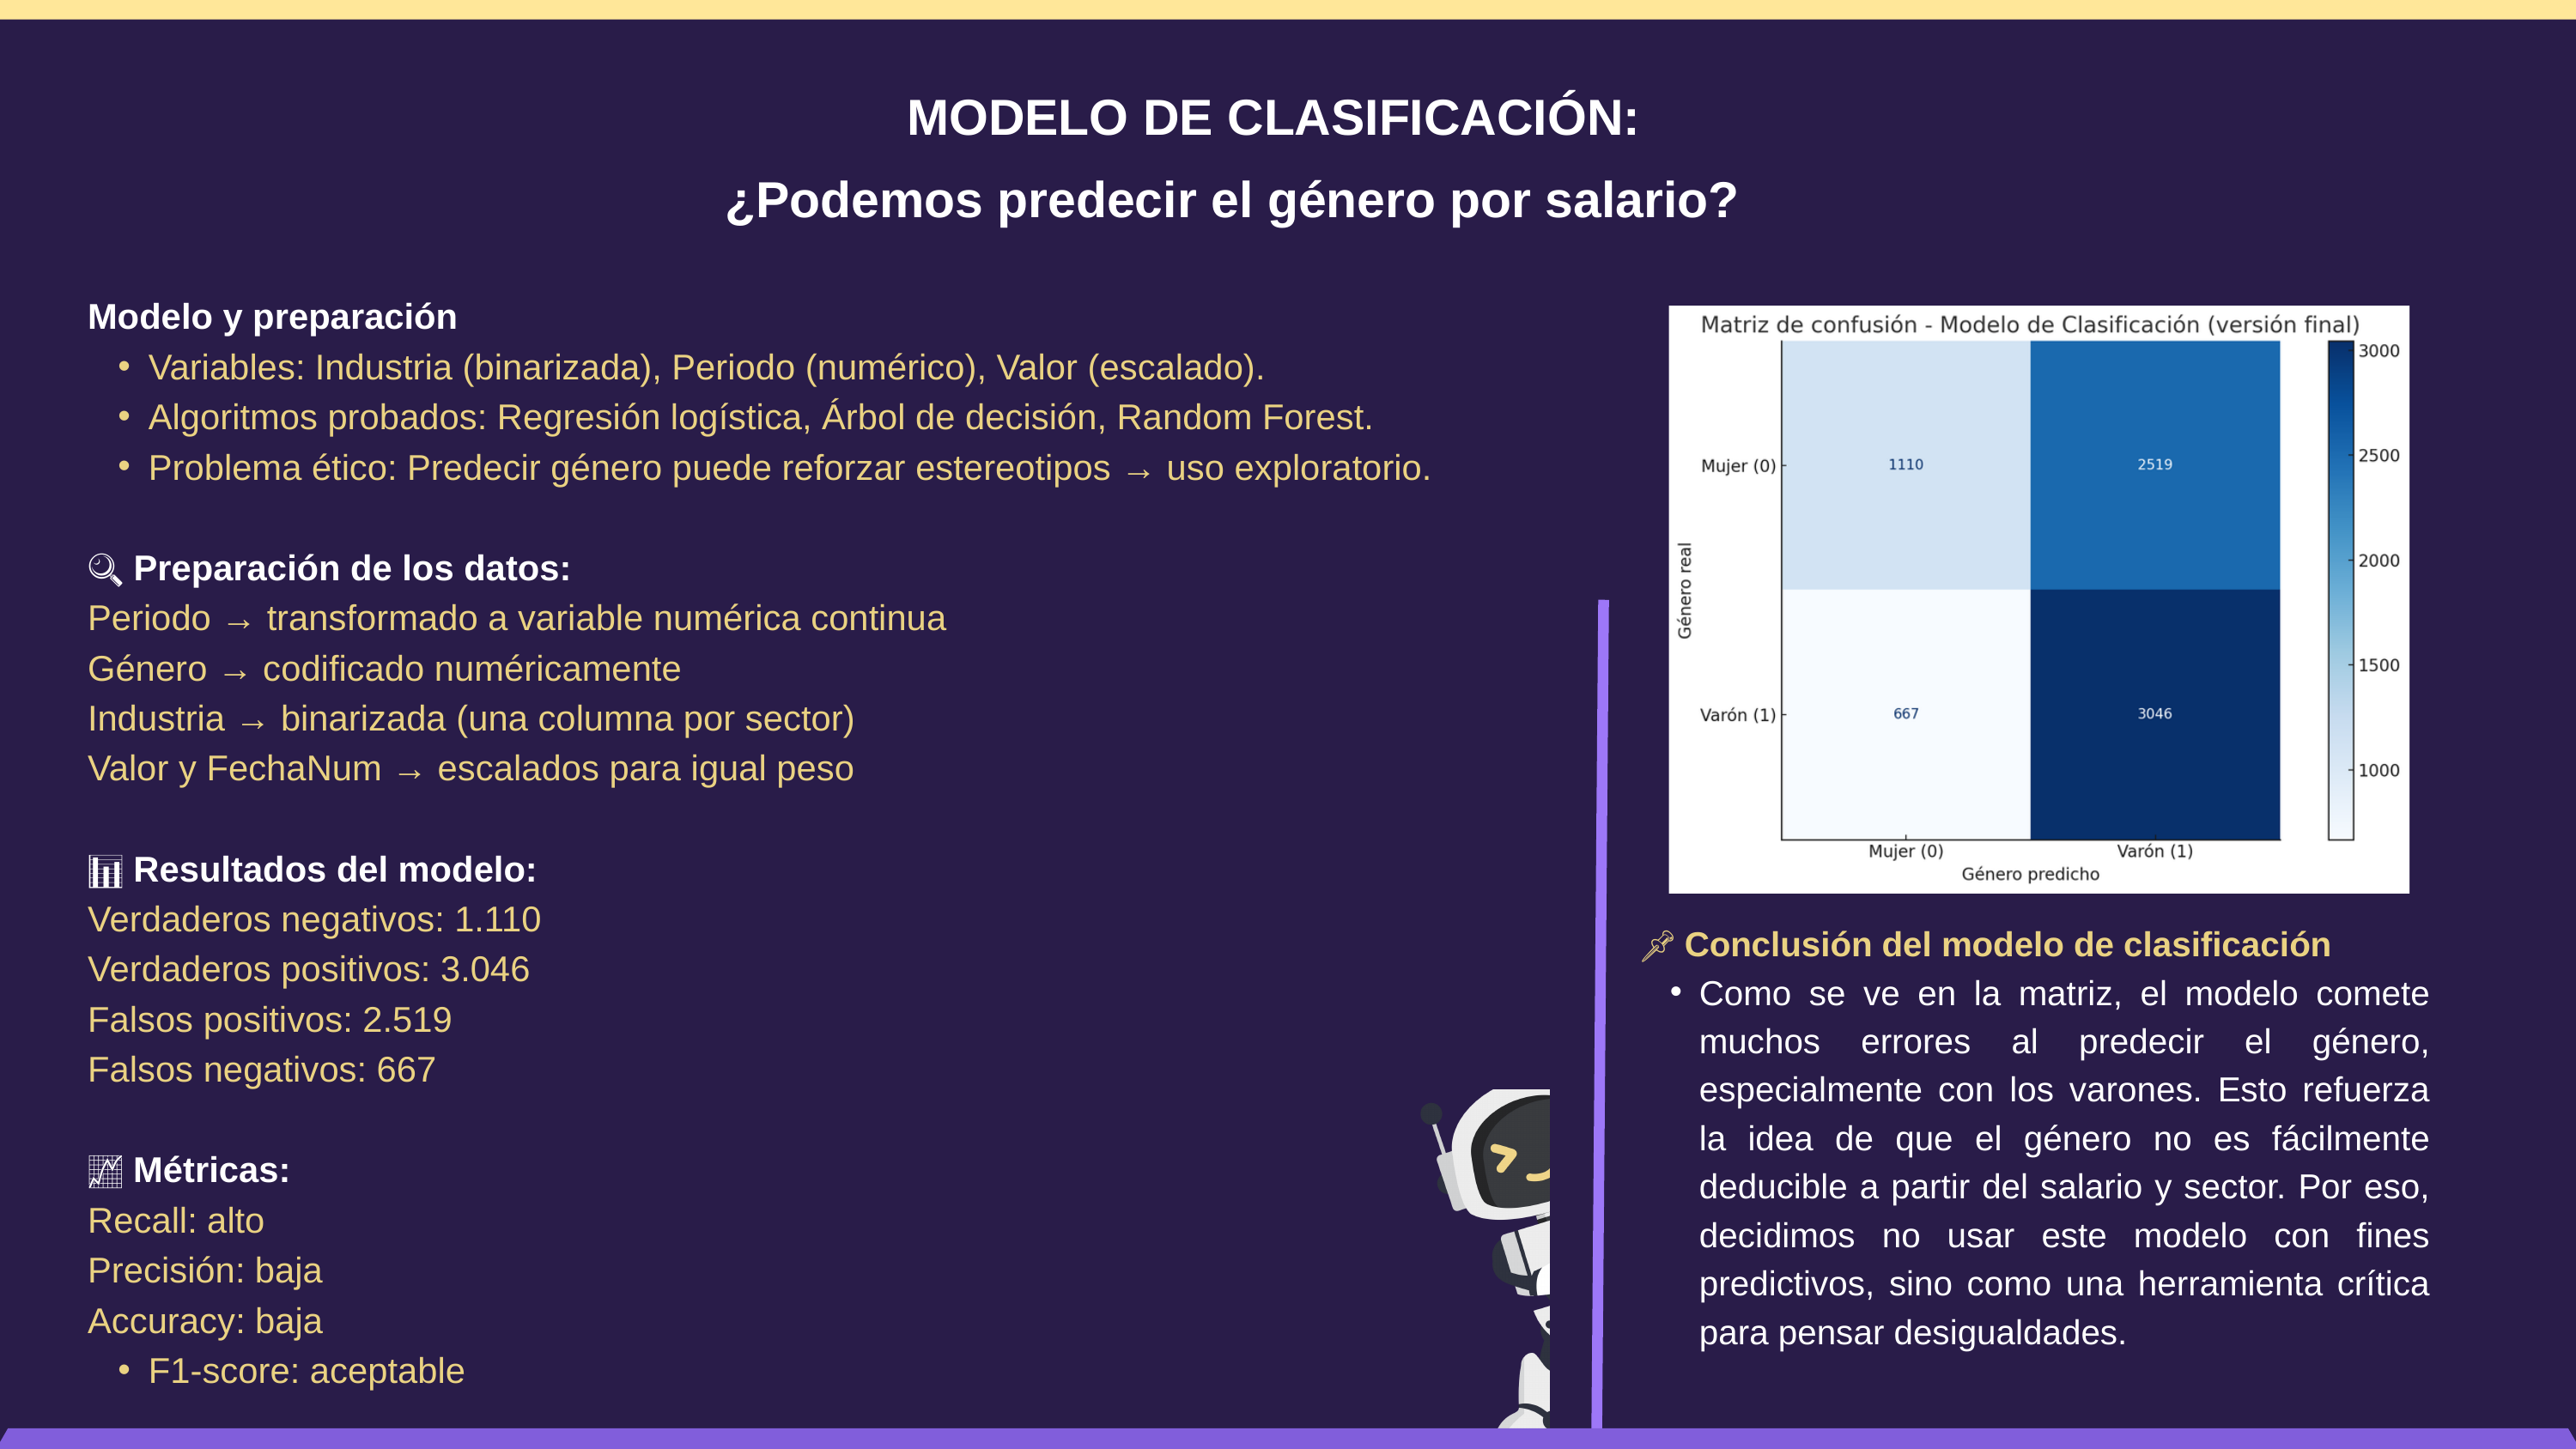

MODELO DE CLASIFICACIÓN:
¿Podemos predecir el género por salario?
Modelo y preparación
Variables: Industria (binarizada), Periodo (numérico), Valor (escalado).
Algoritmos probados: Regresión logística, Árbol de decisión, Random Forest.
Problema ético: Predecir género puede reforzar estereotipos → uso exploratorio.

🔍 Preparación de los datos:
Periodo → transformado a variable numérica continua
Género → codificado numéricamente
Industria → binarizada (una columna por sector)
Valor y FechaNum → escalados para igual peso

📊 Resultados del modelo:
Verdaderos negativos: 1.110
Verdaderos positivos: 3.046
Falsos positivos: 2.519
Falsos negativos: 667

📈 Métricas:
Recall: alto
Precisión: baja
Accuracy: baja
F1-score: aceptable

📌 Conclusión del modelo de clasificación
Como se ve en la matriz, el modelo comete muchos errores al predecir el género, especialmente con los varones. Esto refuerza la idea de que el género no es fácilmente deducible a partir del salario y sector. Por eso, decidimos no usar este modelo con fines predictivos, sino como una herramienta crítica para pensar desigualdades.